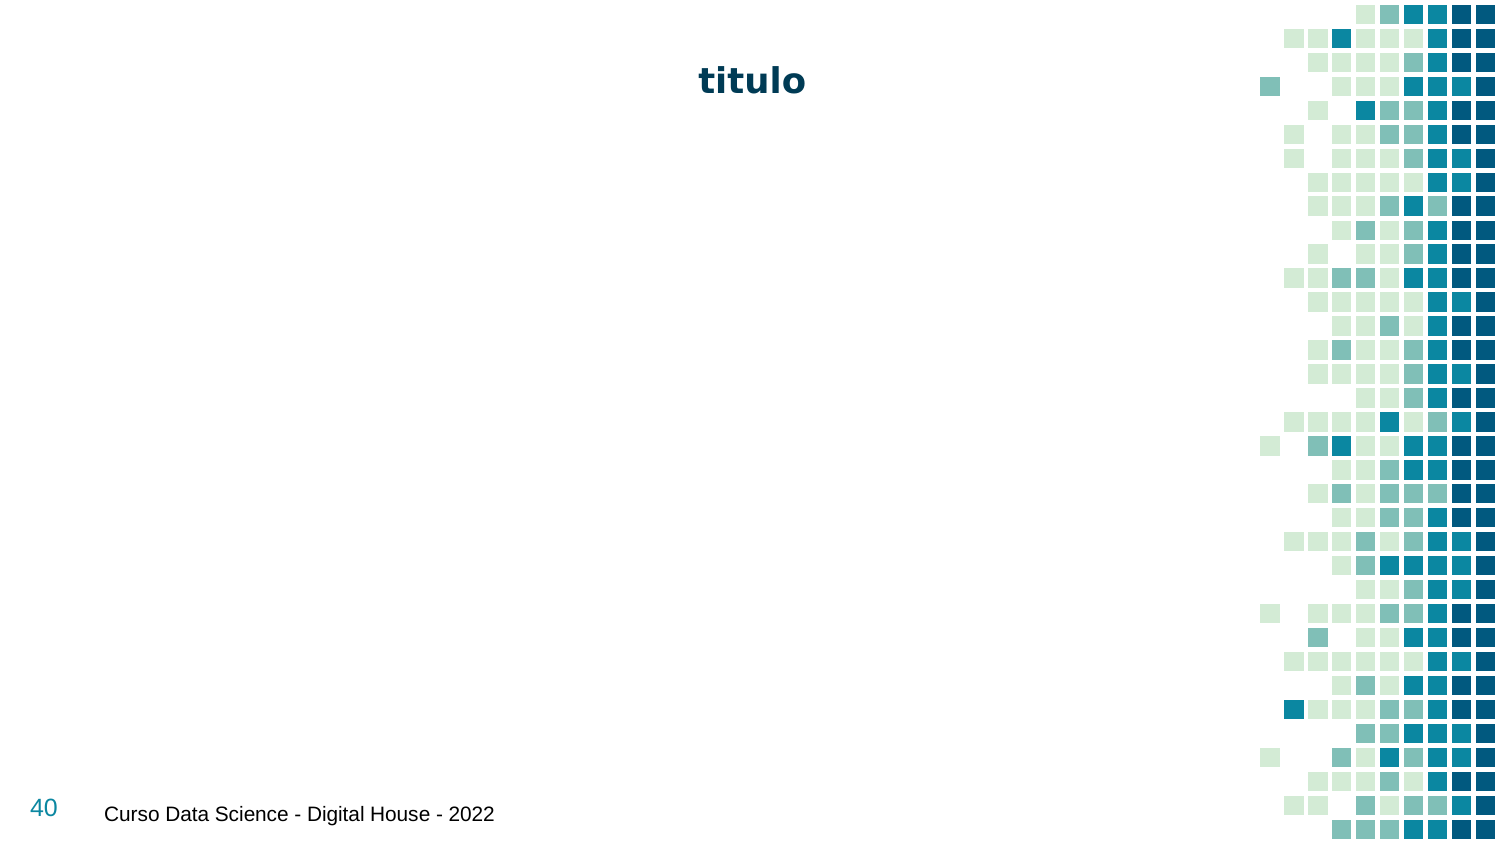

titulo
40
Curso Data Science - Digital House - 2022